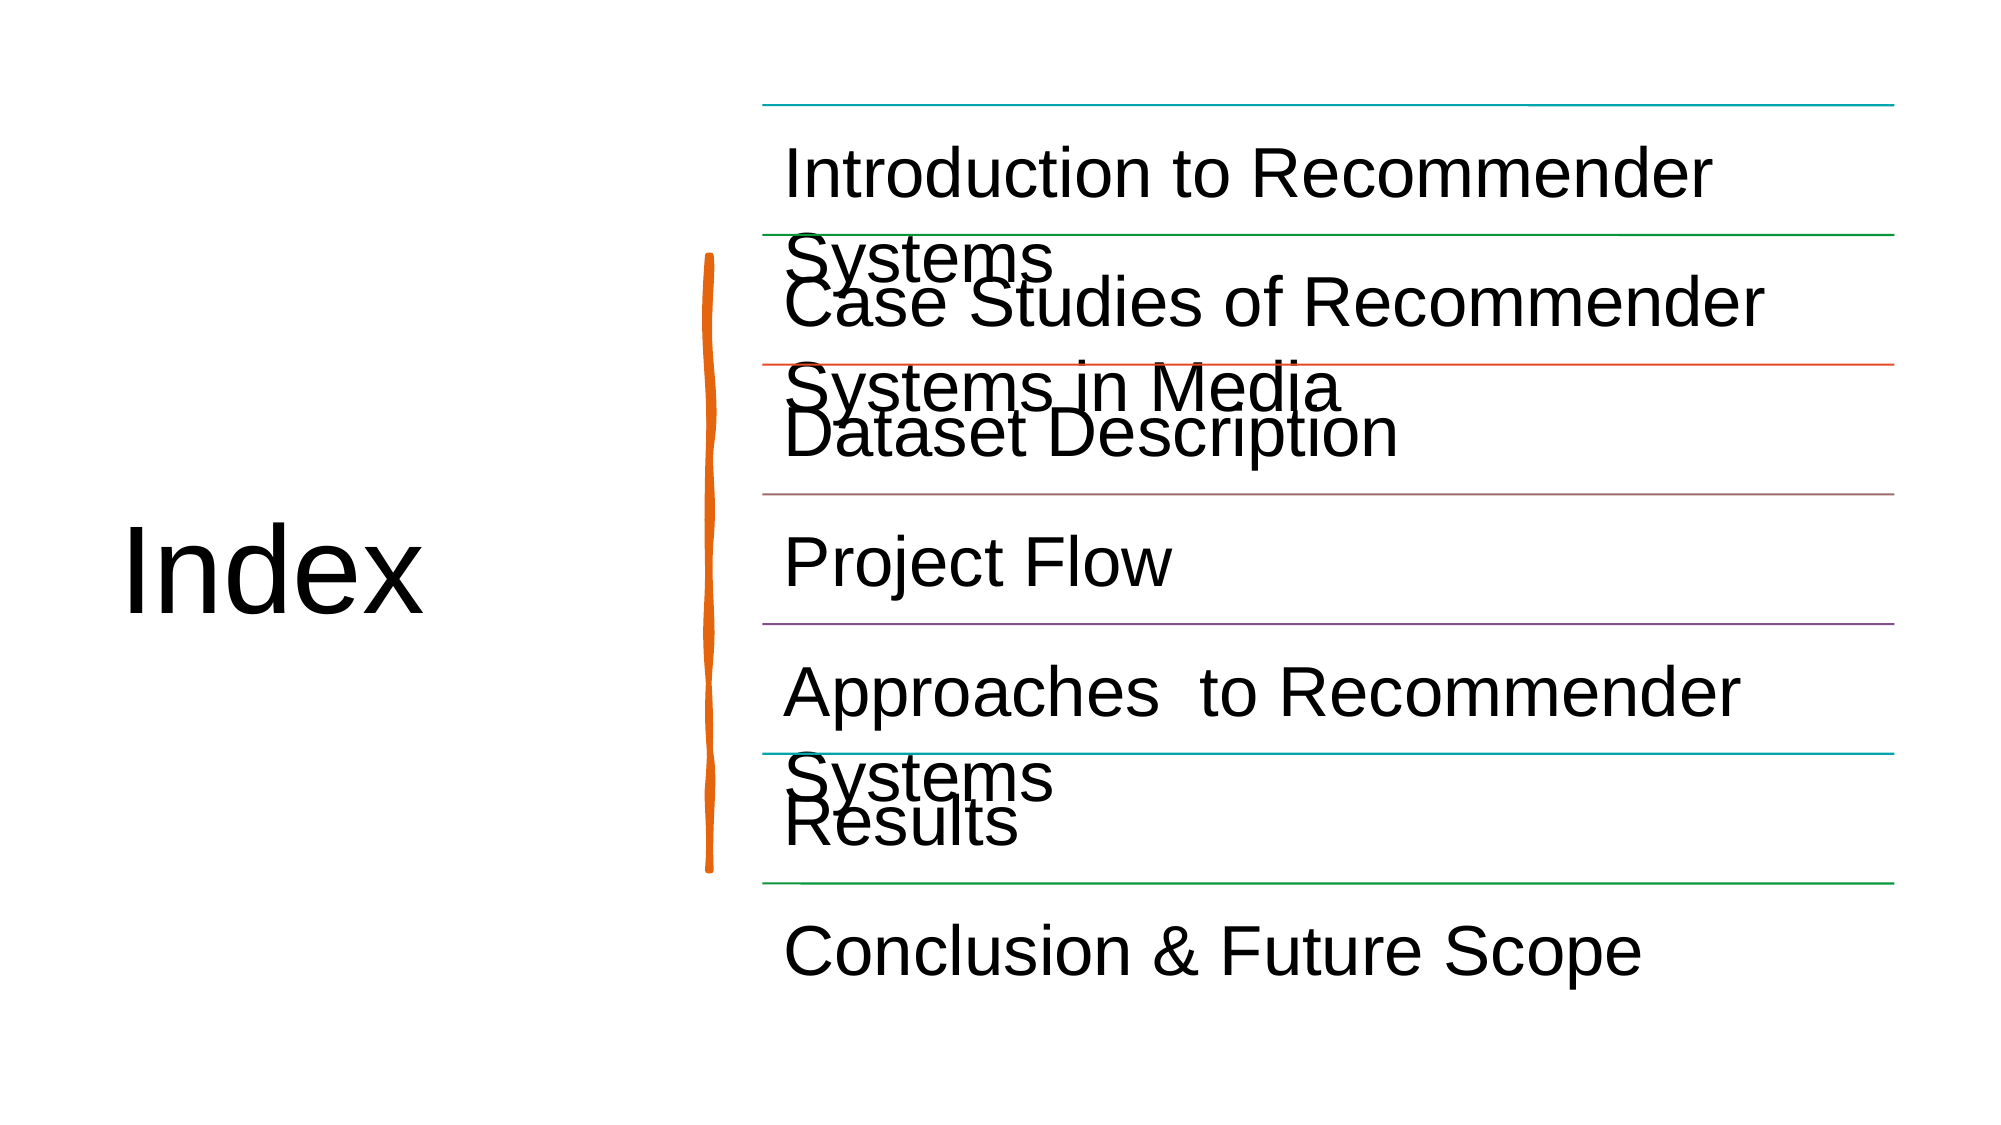

Introduction to Recommender Systems
Case Studies of Recommender Systems in Media
Dataset Description
Project Flow
Approaches  to Recommender Systems
Results
Conclusion & Future Scope
# Index